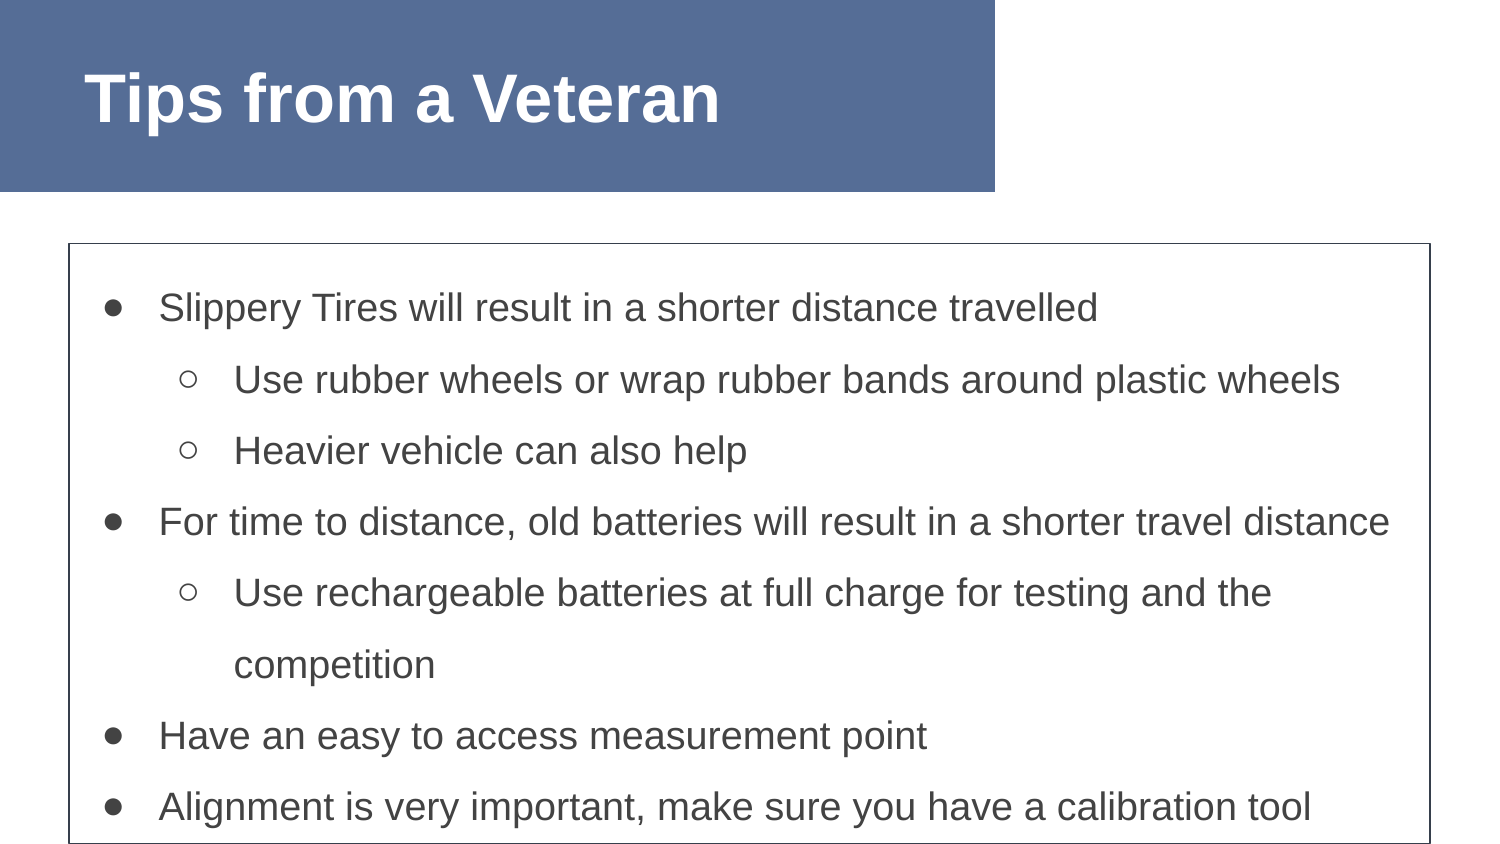

Tips from a Veteran
Slippery Tires will result in a shorter distance travelled
Use rubber wheels or wrap rubber bands around plastic wheels
Heavier vehicle can also help
For time to distance, old batteries will result in a shorter travel distance
Use rechargeable batteries at full charge for testing and the competition
Have an easy to access measurement point
Alignment is very important, make sure you have a calibration tool